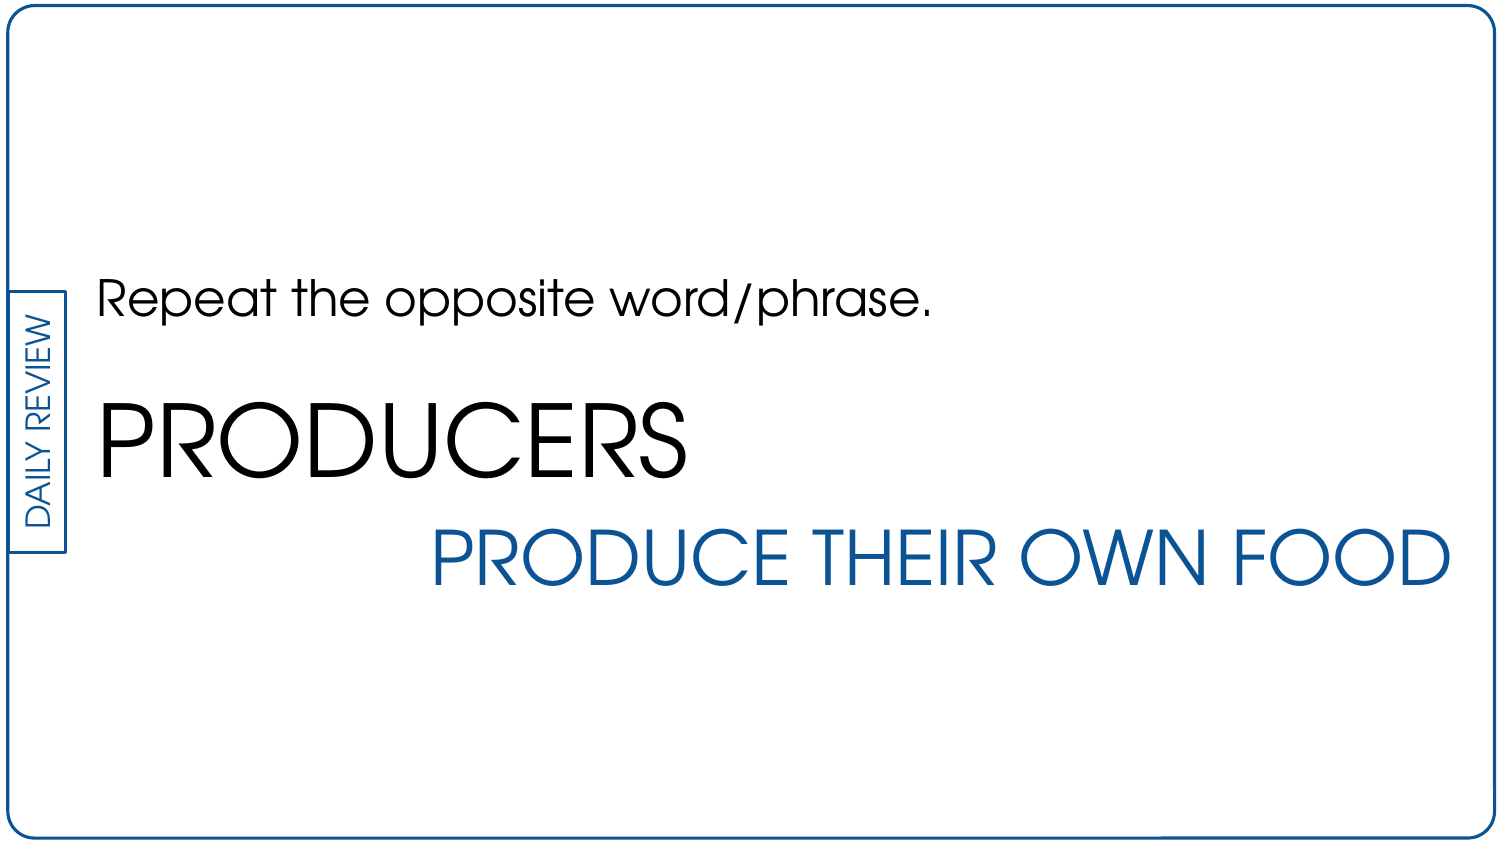

Repeat the opposite word/phrase.
PRODUCERS
PRODUCE THEIR OWN FOOD